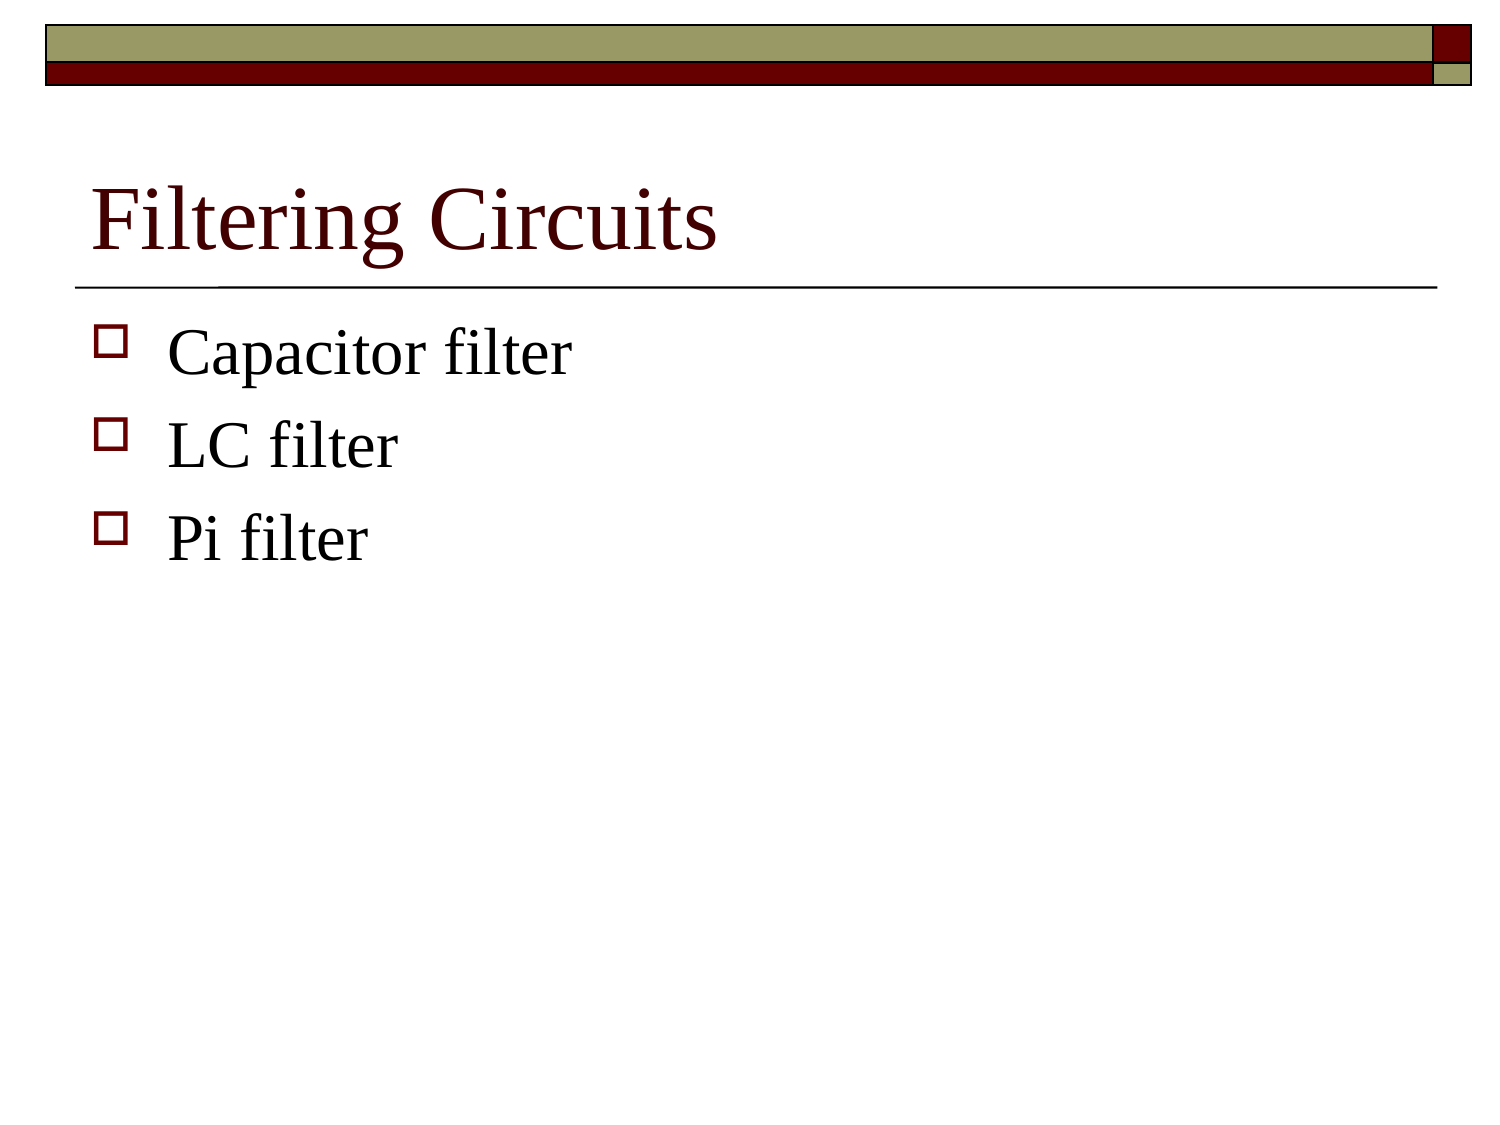

# Filtering Circuits
Capacitor filter
LC filter
Pi filter